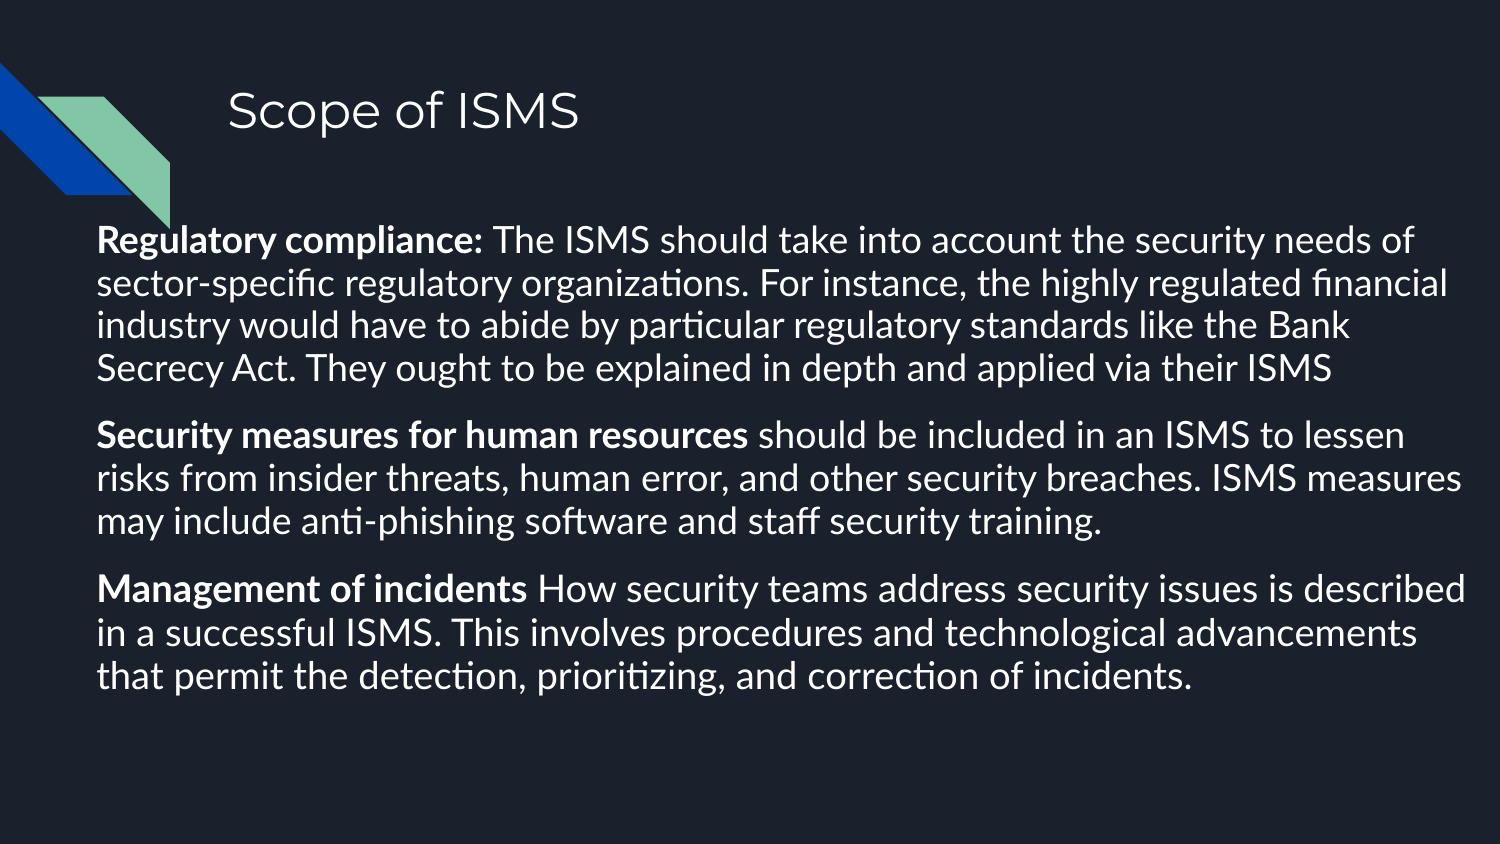

# Scope of ISMS
Regulatory compliance: The ISMS should take into account the security needs of sector-specific regulatory organizations. For instance, the highly regulated financial industry would have to abide by particular regulatory standards like the Bank Secrecy Act. They ought to be explained in depth and applied via their ISMS
Security measures for human resources should be included in an ISMS to lessen risks from insider threats, human error, and other security breaches. ISMS measures may include anti-phishing software and staff security training.
Management of incidents How security teams address security issues is described in a successful ISMS. This involves procedures and technological advancements that permit the detection, prioritizing, and correction of incidents.